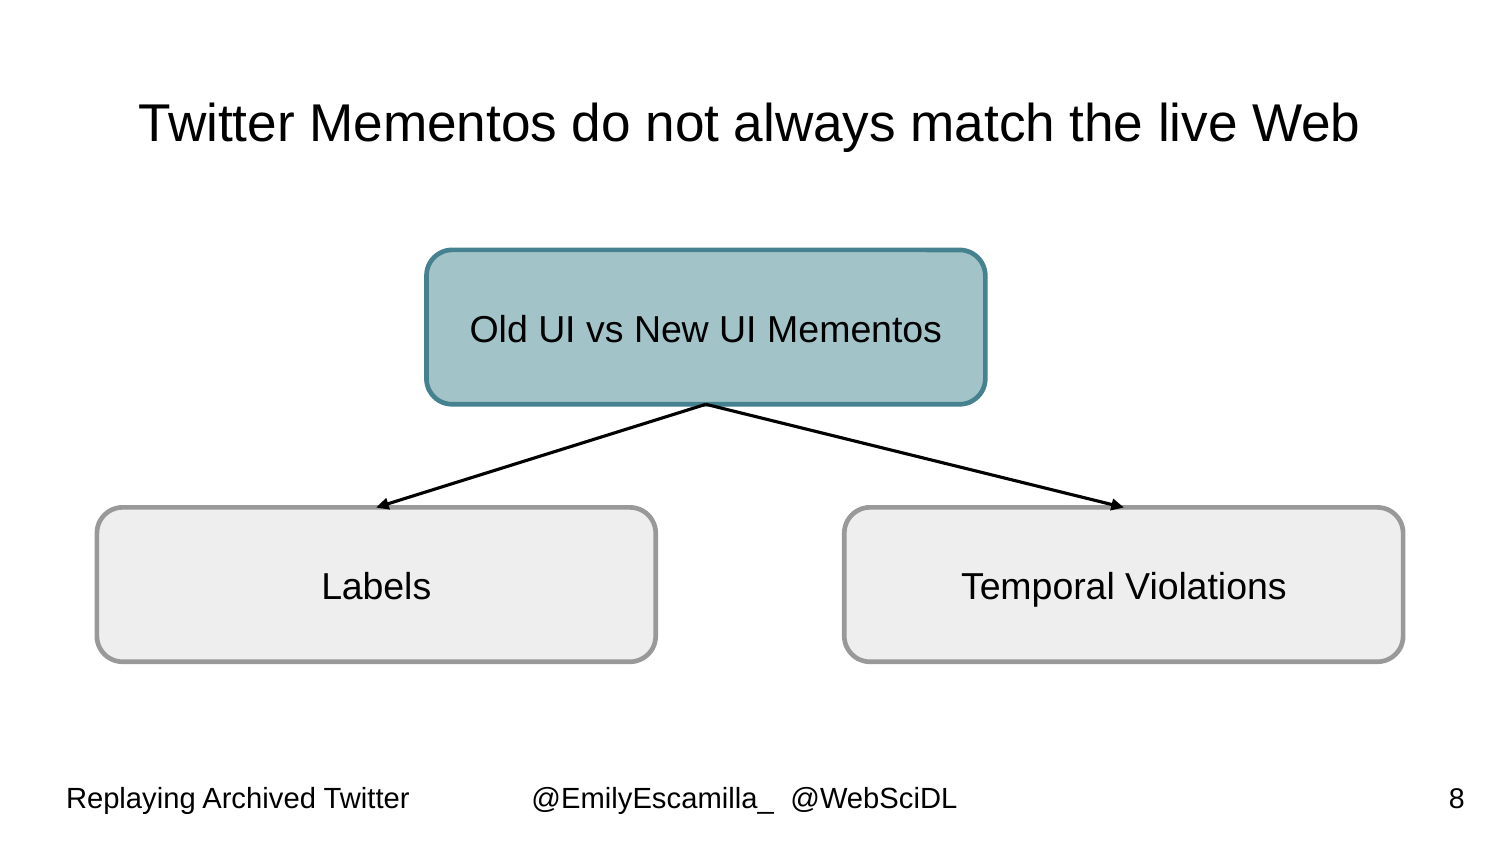

# Twitter Mementos do not always match the live Web
Old UI vs New UI Mementos
Labels
Temporal Violations
8